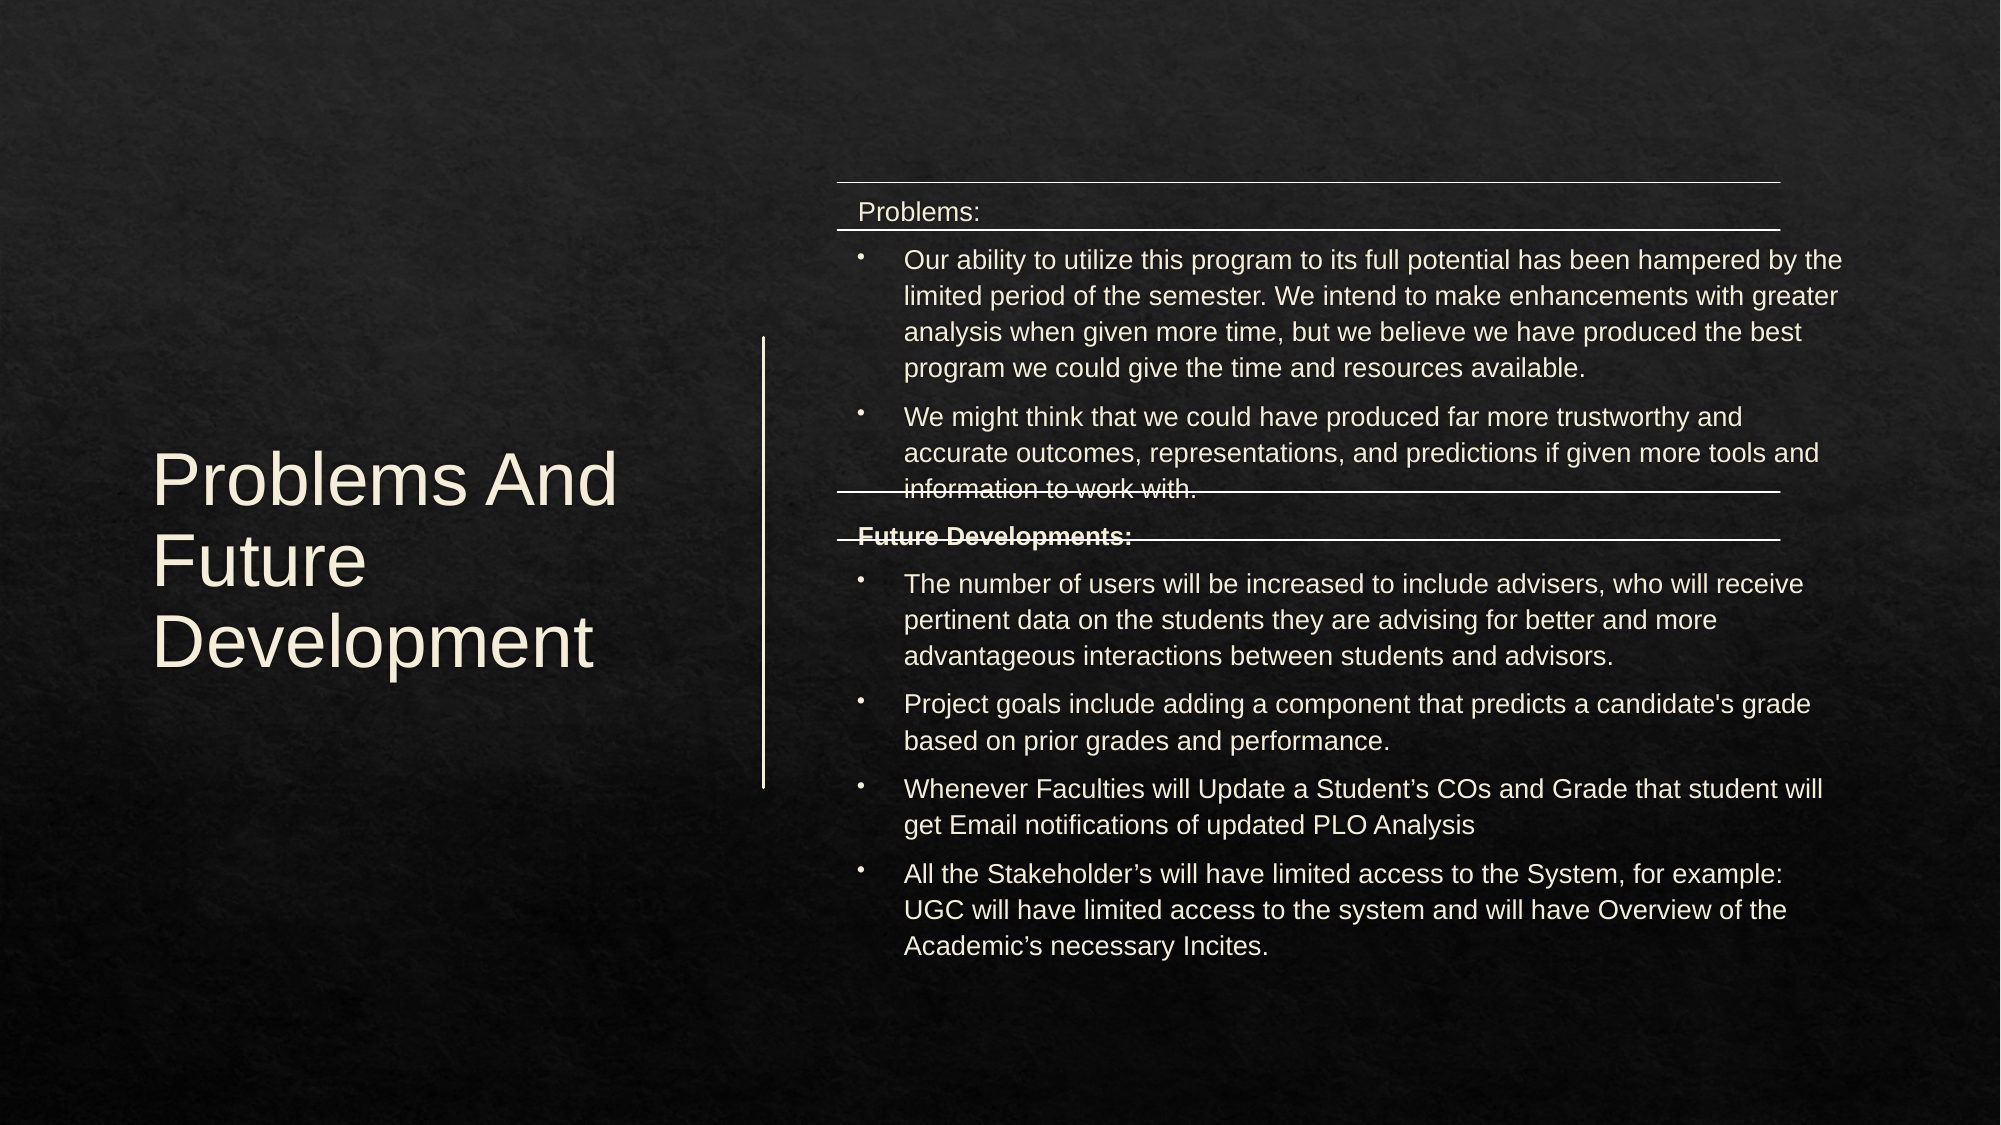

# Problems And Future Development
Problems:
Our ability to utilize this program to its full potential has been hampered by the limited period of the semester. We intend to make enhancements with greater analysis when given more time, but we believe we have produced the best program we could give the time and resources available.
We might think that we could have produced far more trustworthy and accurate outcomes, representations, and predictions if given more tools and information to work with.
Future Developments:
The number of users will be increased to include advisers, who will receive pertinent data on the students they are advising for better and more advantageous interactions between students and advisors.
Project goals include adding a component that predicts a candidate's grade based on prior grades and performance.
Whenever Faculties will Update a Student’s COs and Grade that student will get Email notifications of updated PLO Analysis
All the Stakeholder’s will have limited access to the System, for example: UGC will have limited access to the system and will have Overview of the Academic’s necessary Incites.